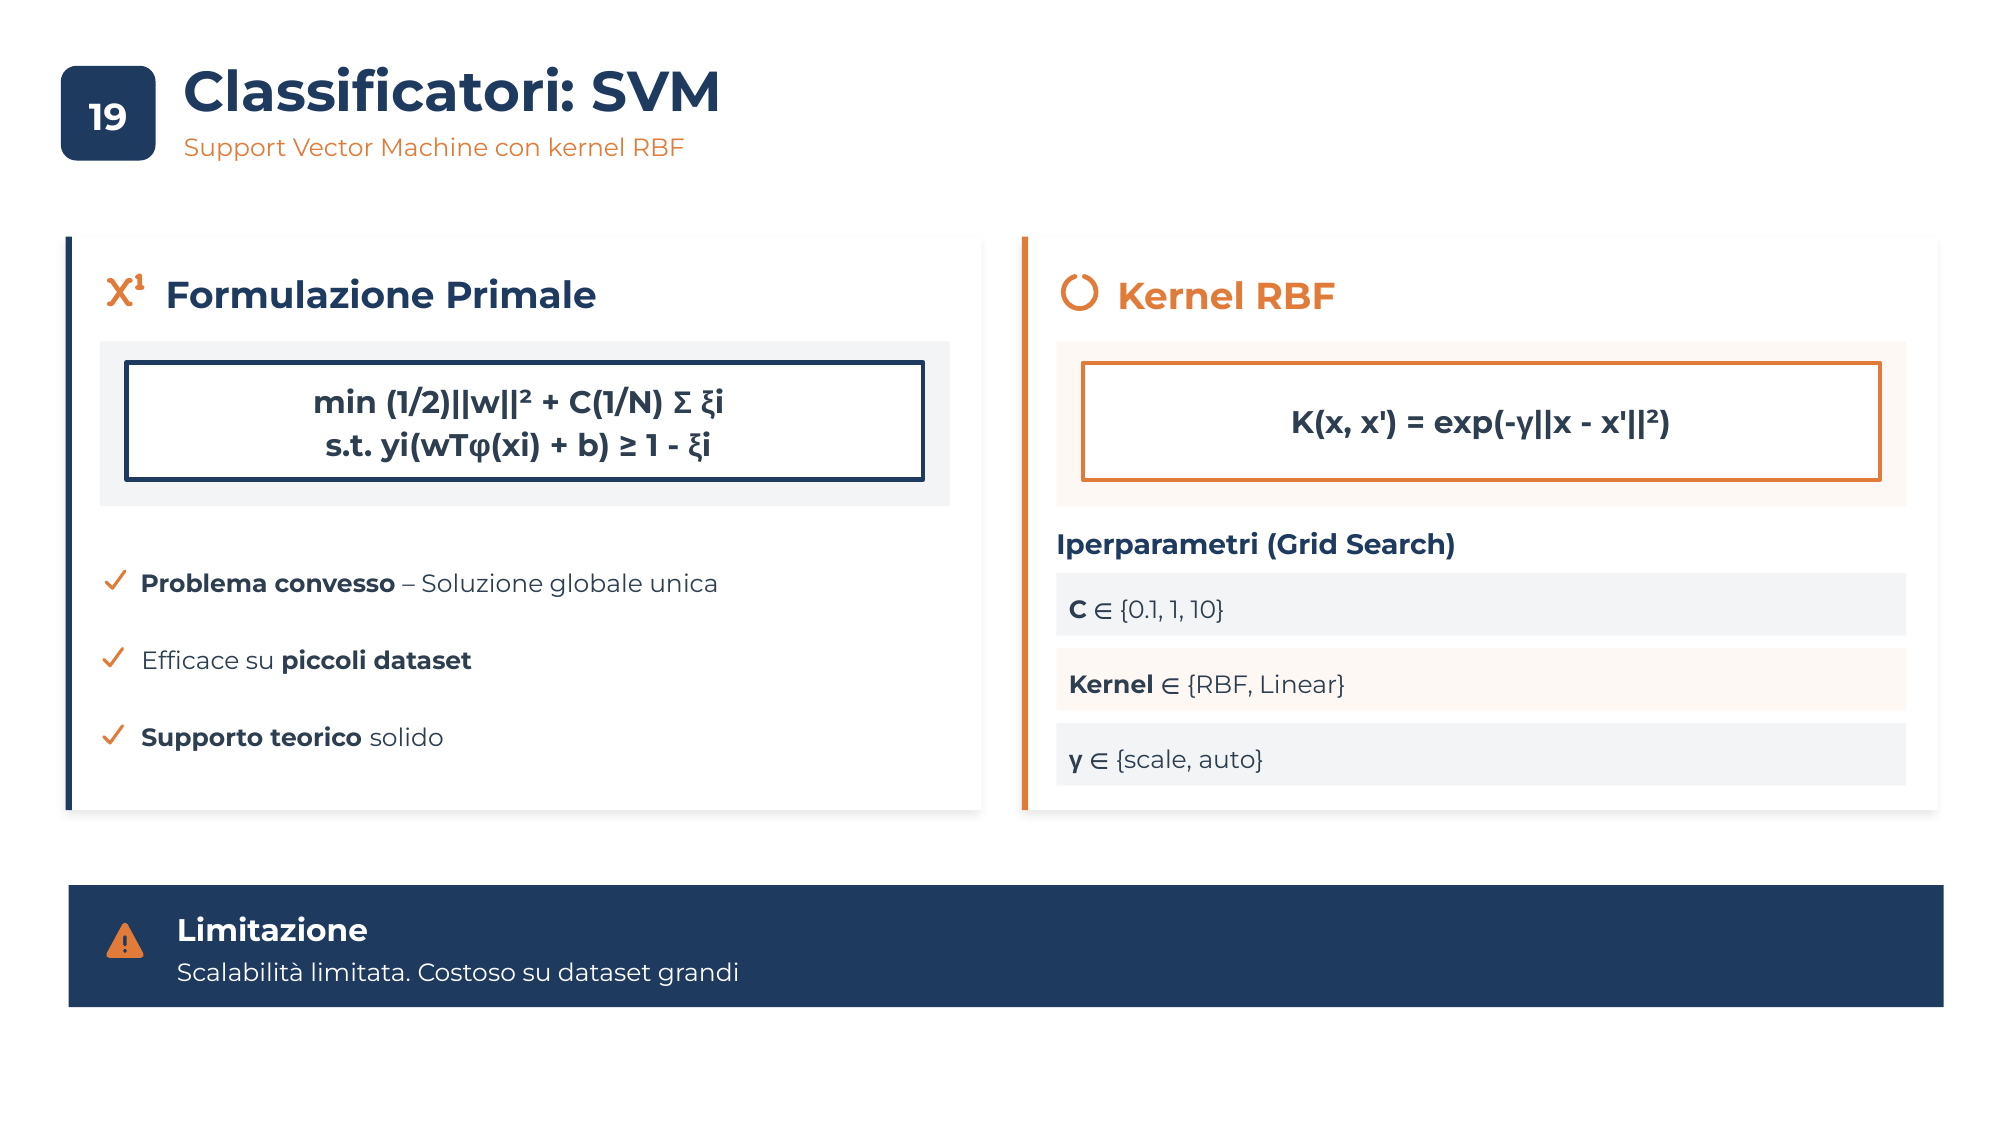

Classificatori: SVM
19

15
Support Vector Machine con kernel RBF

Formulazione Primale
Kernel RBF

min (1/2)||w||² + C(1/N) Σ ξi
K(x, x') = exp(-γ||x - x'||²)
s.t. yi(wTφ(xi) + b) ≥ 1 - ξi
Iperparametri (Grid Search)
Problema convesso – Soluzione globale unica

C ∈ {0.1, 1, 10}
Efficace su piccoli dataset

Kernel ∈ {RBF, Linear}
Supporto teorico solido

γ ∈ {scale, auto}

Limitazione
Scalabilità limitata. Costoso su dataset grandi